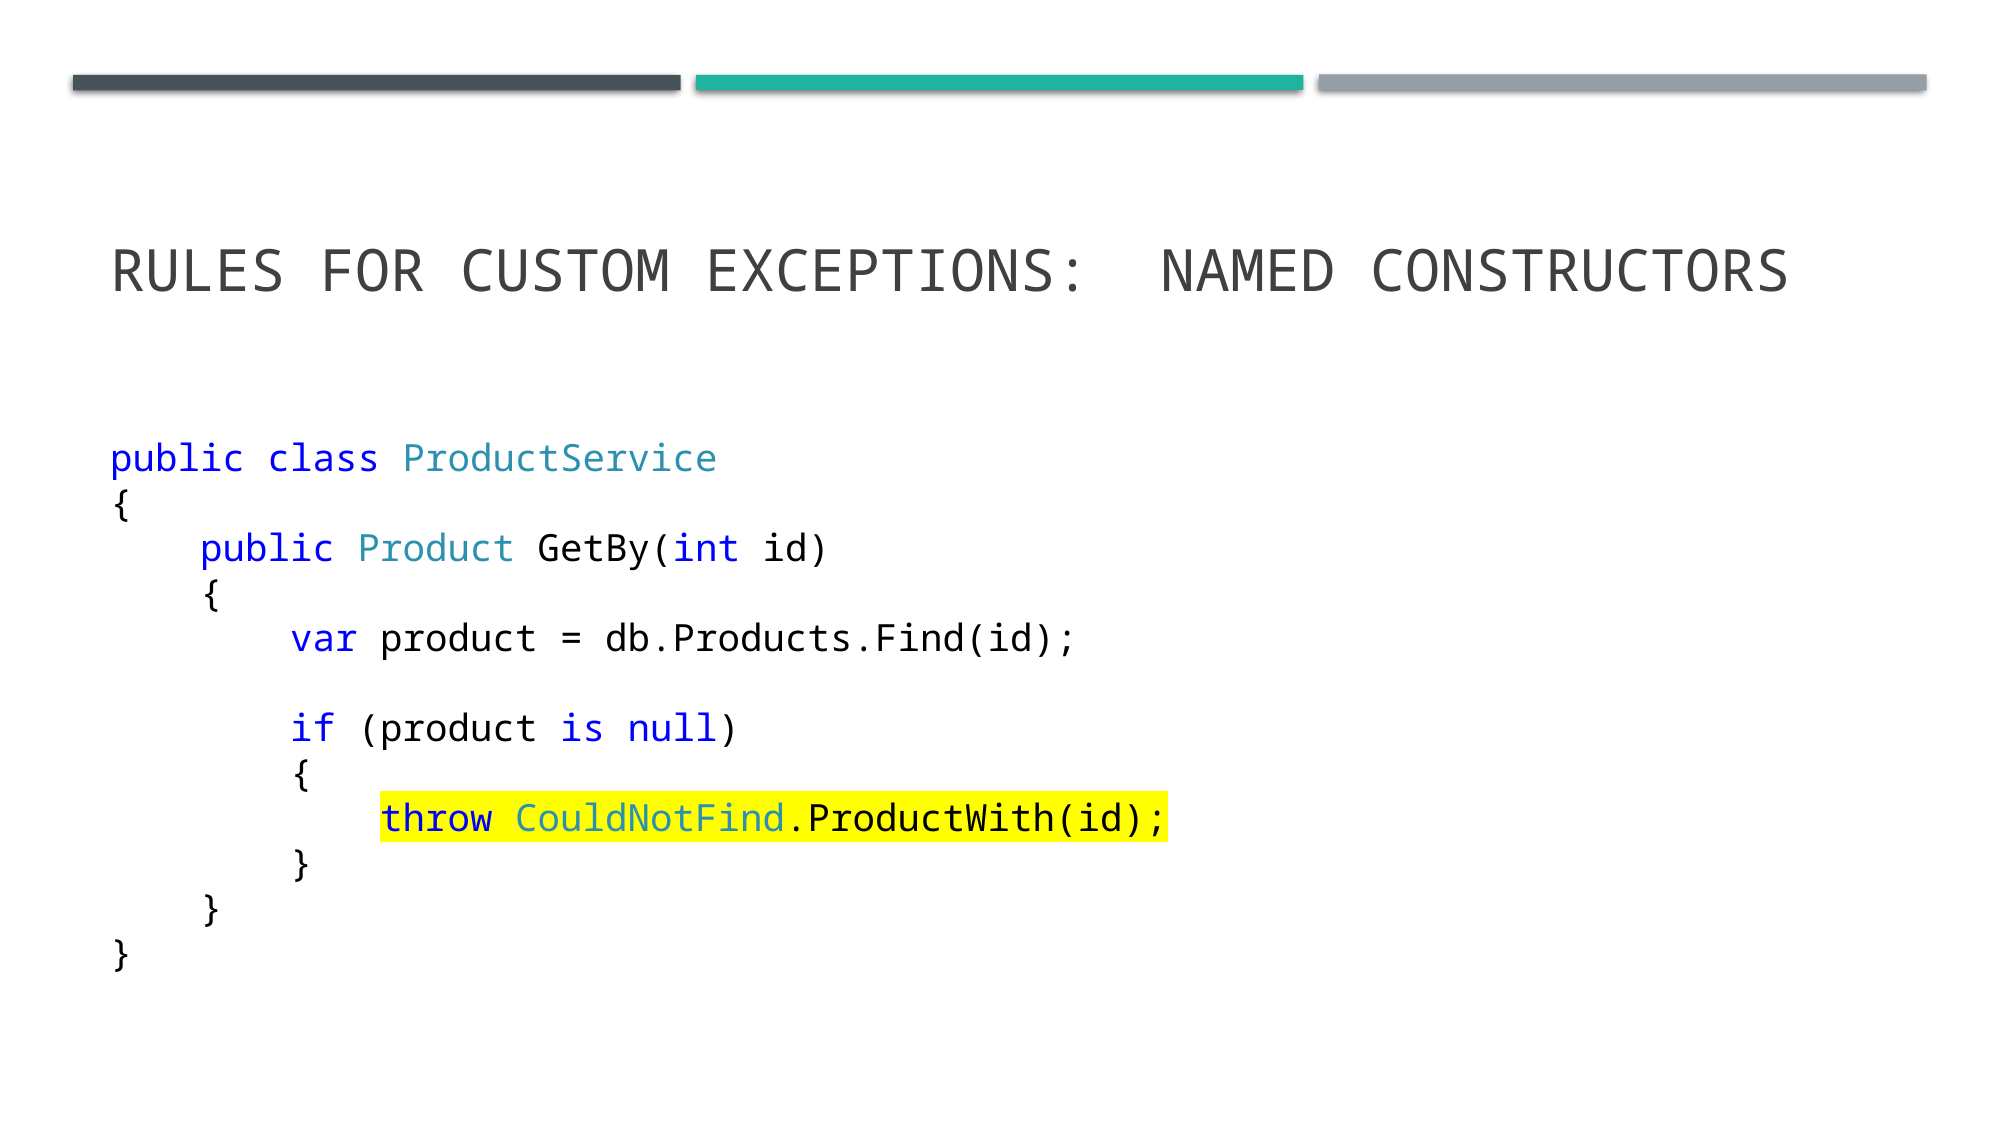

# Rules for custom exceptions:  named constructors
public class ProductService
{
    public Product GetBy(int id)
    {
        var product = db.Products.Find(id);

        if (product is null)
        {
            throw CouldNotFind.ProductWith(id);
        }
    }
}